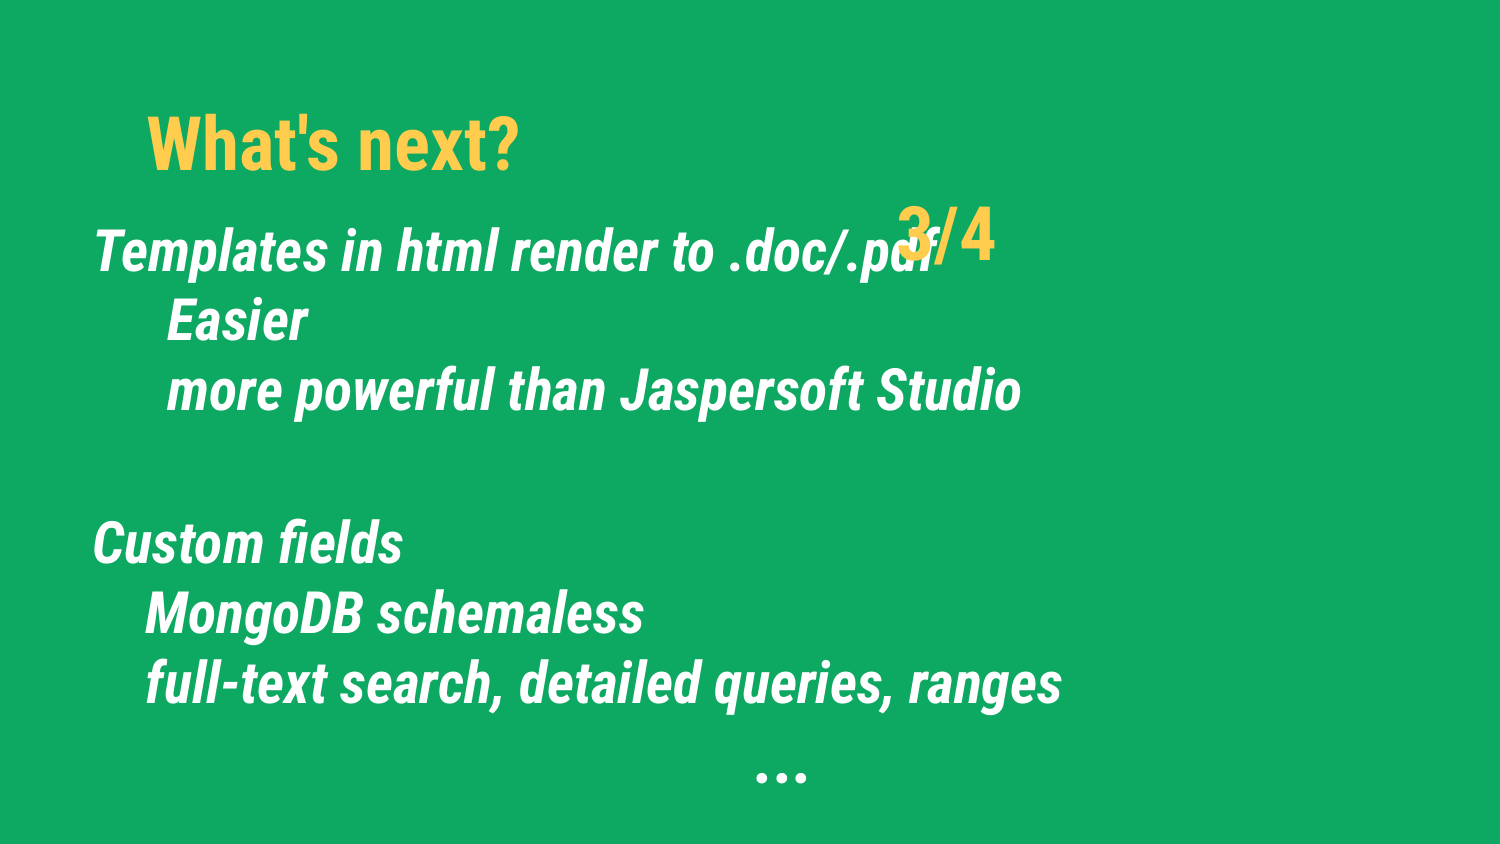

What's next? 											3/4
Templates in html render to .doc/.pdf
Easier
more powerful than Jaspersoft Studio

Custom fields
    MongoDB schemaless
    full-text search, detailed queries, ranges
    ...